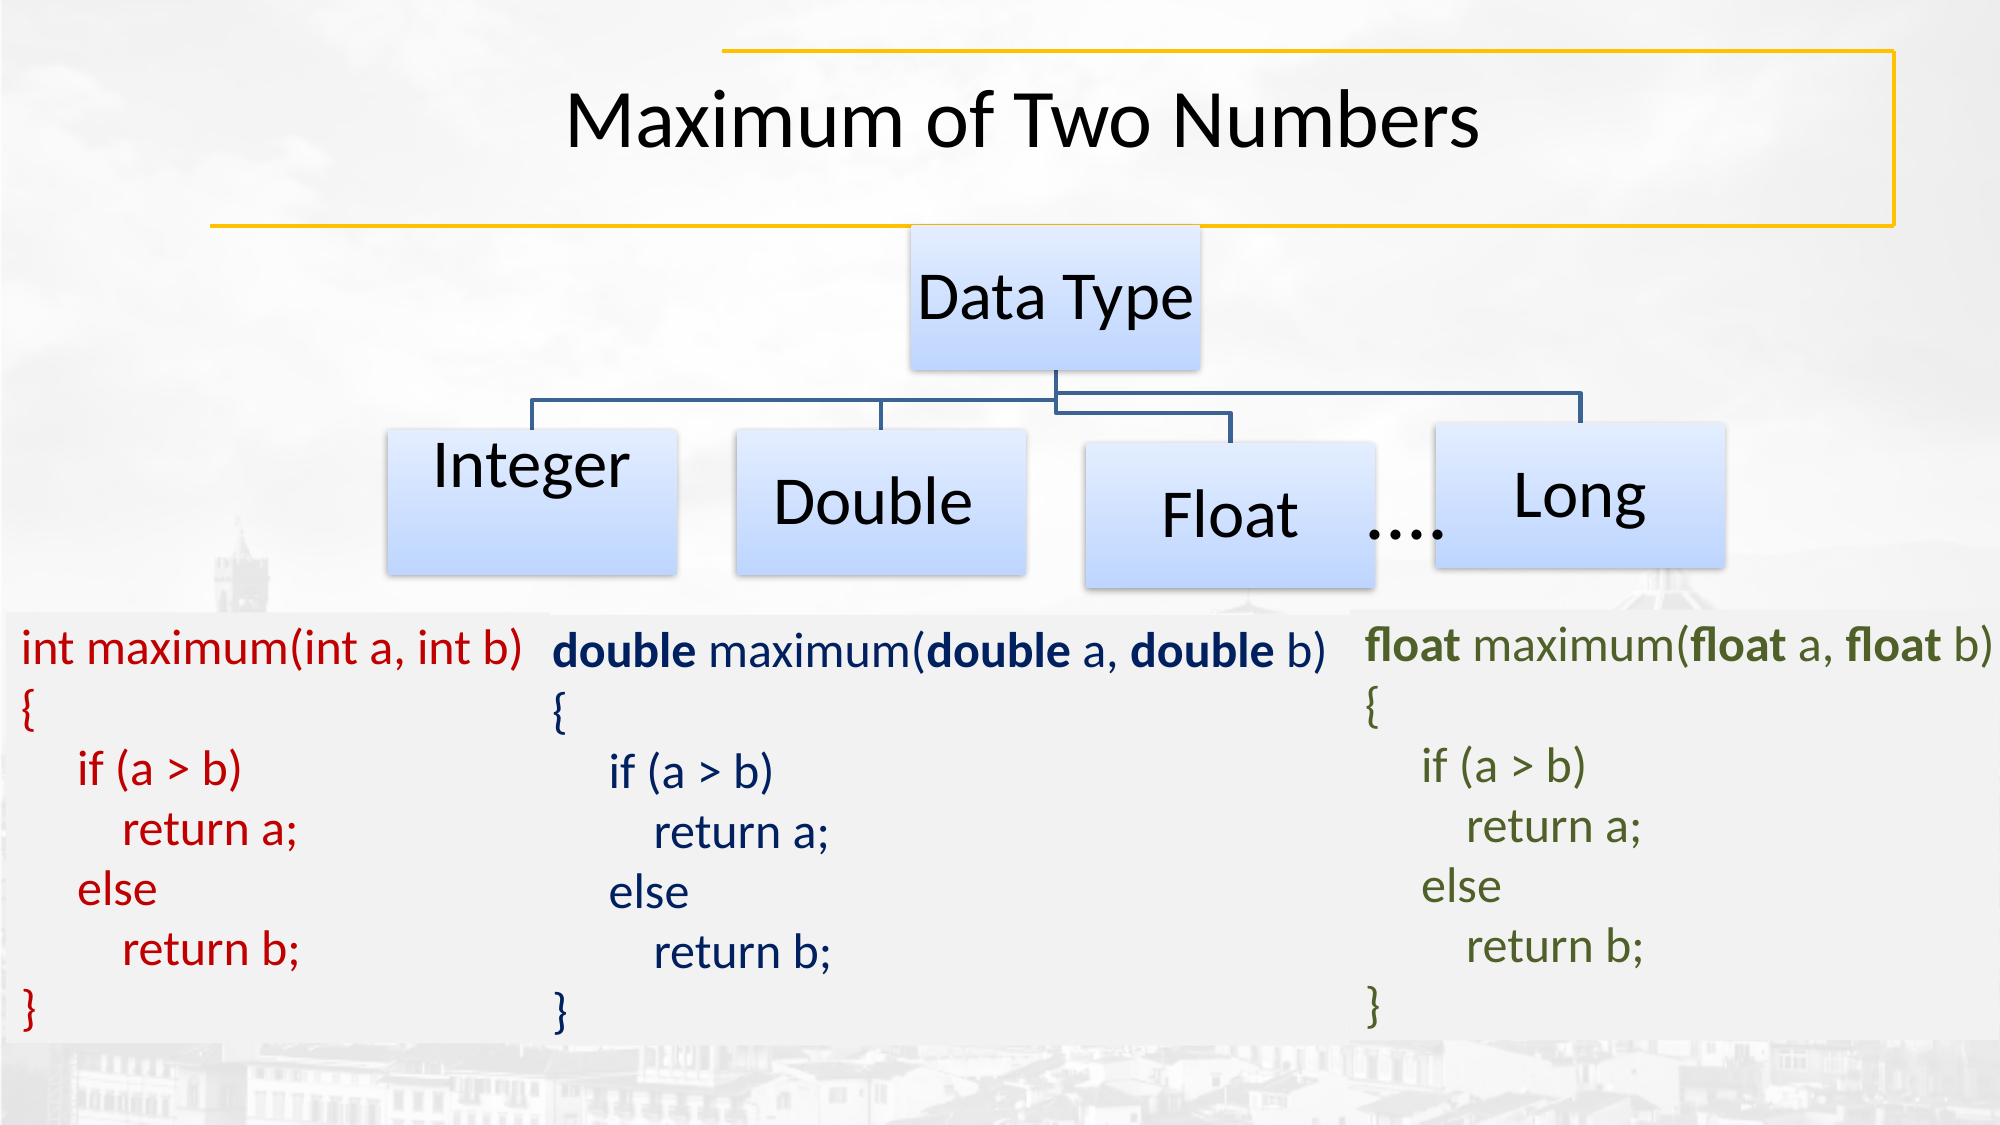

# Maximum of Two Numbers

Data Type

Long

Integer

Double

Float
....
float maximum(float a, float b)
{
     if (a > b)
         return a;
     else
         return b;
}
int maximum(int a, int b)
{
     if (a > b)
         return a;
     else
         return b;
}
double maximum(double a, double b)
{
     if (a > b)
         return a;
     else
         return b;
}